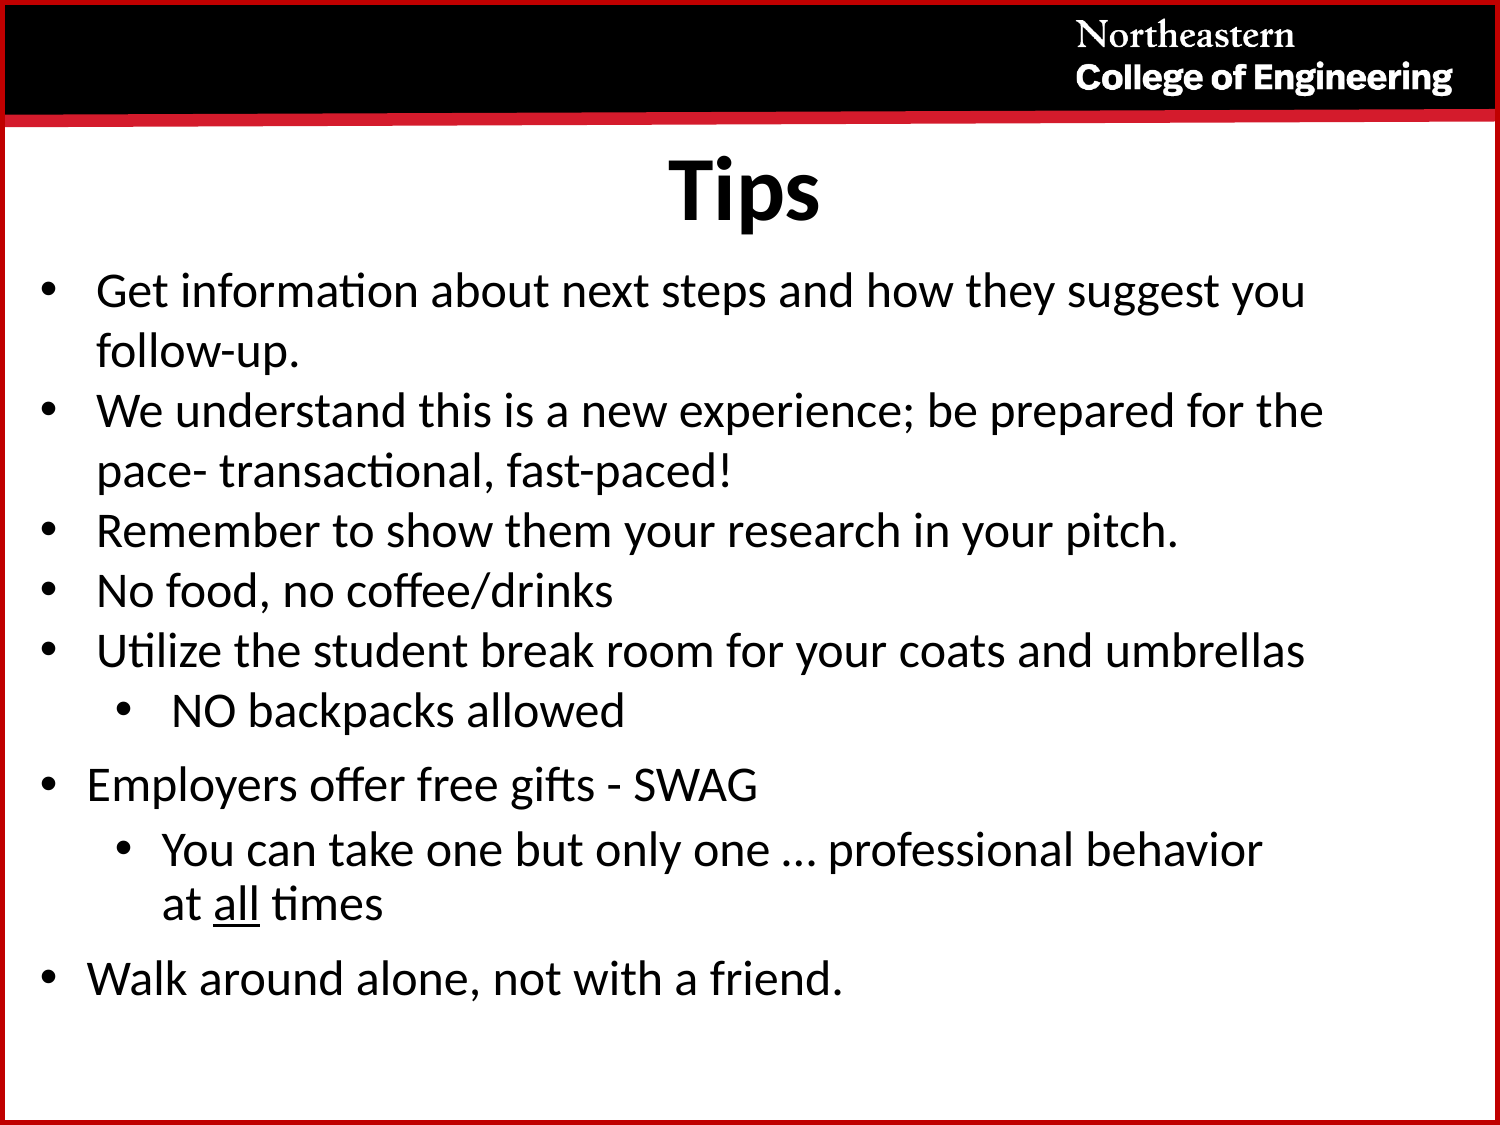

# Tips
Get information about next steps and how they suggest you follow-up.
We understand this is a new experience; be prepared for the pace- transactional, fast-paced!
Remember to show them your research in your pitch.
No food, no coffee/drinks
Utilize the student break room for your coats and umbrellas
NO backpacks allowed
Employers offer free gifts - SWAG
You can take one but only one … professional behavior at all times
Walk around alone, not with a friend.